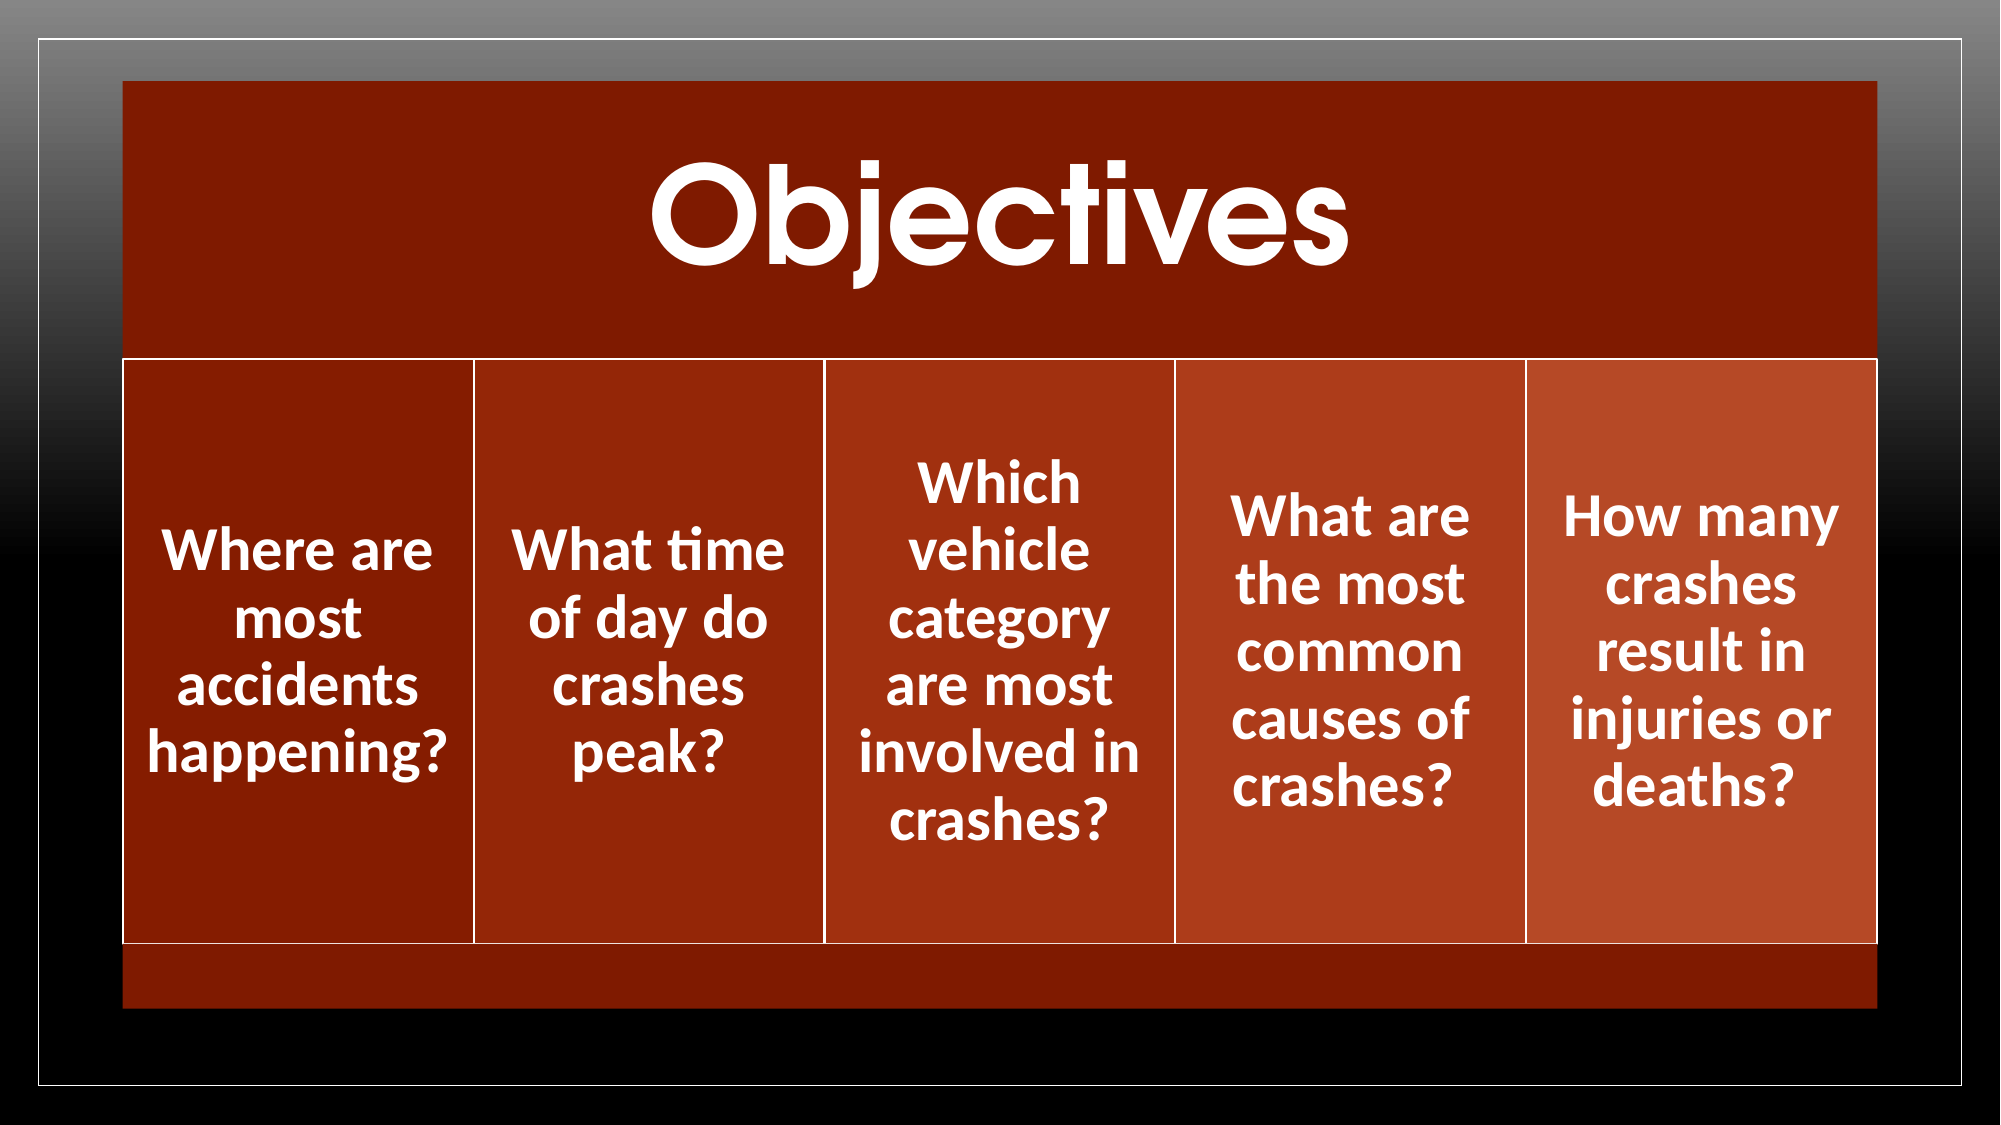

Objectives
Where are most accidents happening?
What time of day do crashes peak?
Which vehicle category are most involved in crashes?
What are the most common causes of crashes?
How many crashes result in injuries or deaths?
This Photo by Unknown Author is licensed under CC BY-NC-ND